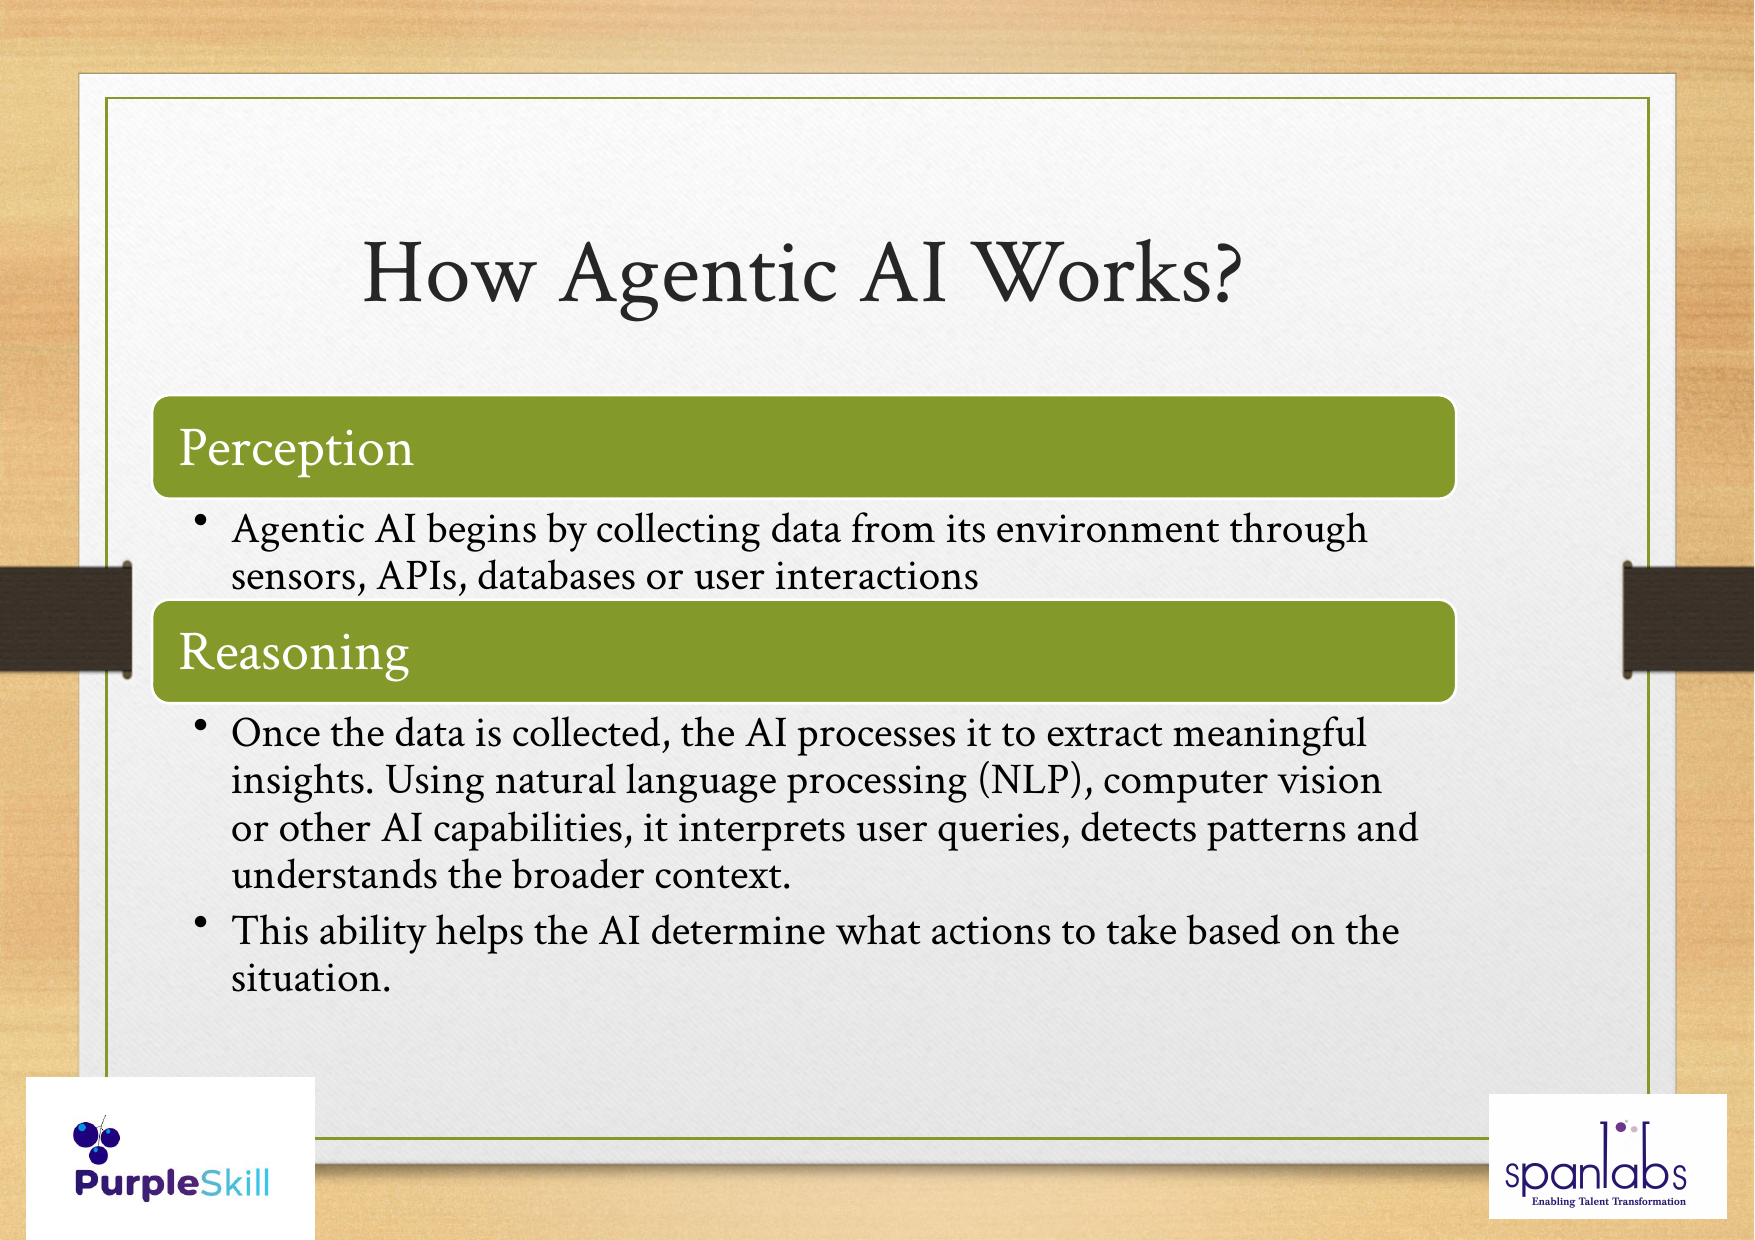

How Agentic AI Works?
Perception
Agentic AI begins by collecting data from its environment through sensors, APIs, databases or user interactions
Reasoning
Once the data is collected, the AI processes it to extract meaningful insights. Using natural language processing (NLP), computer vision or other AI capabilities, it interprets user queries, detects patterns and understands the broader context.
This ability helps the AI determine what actions to take based on the situation.